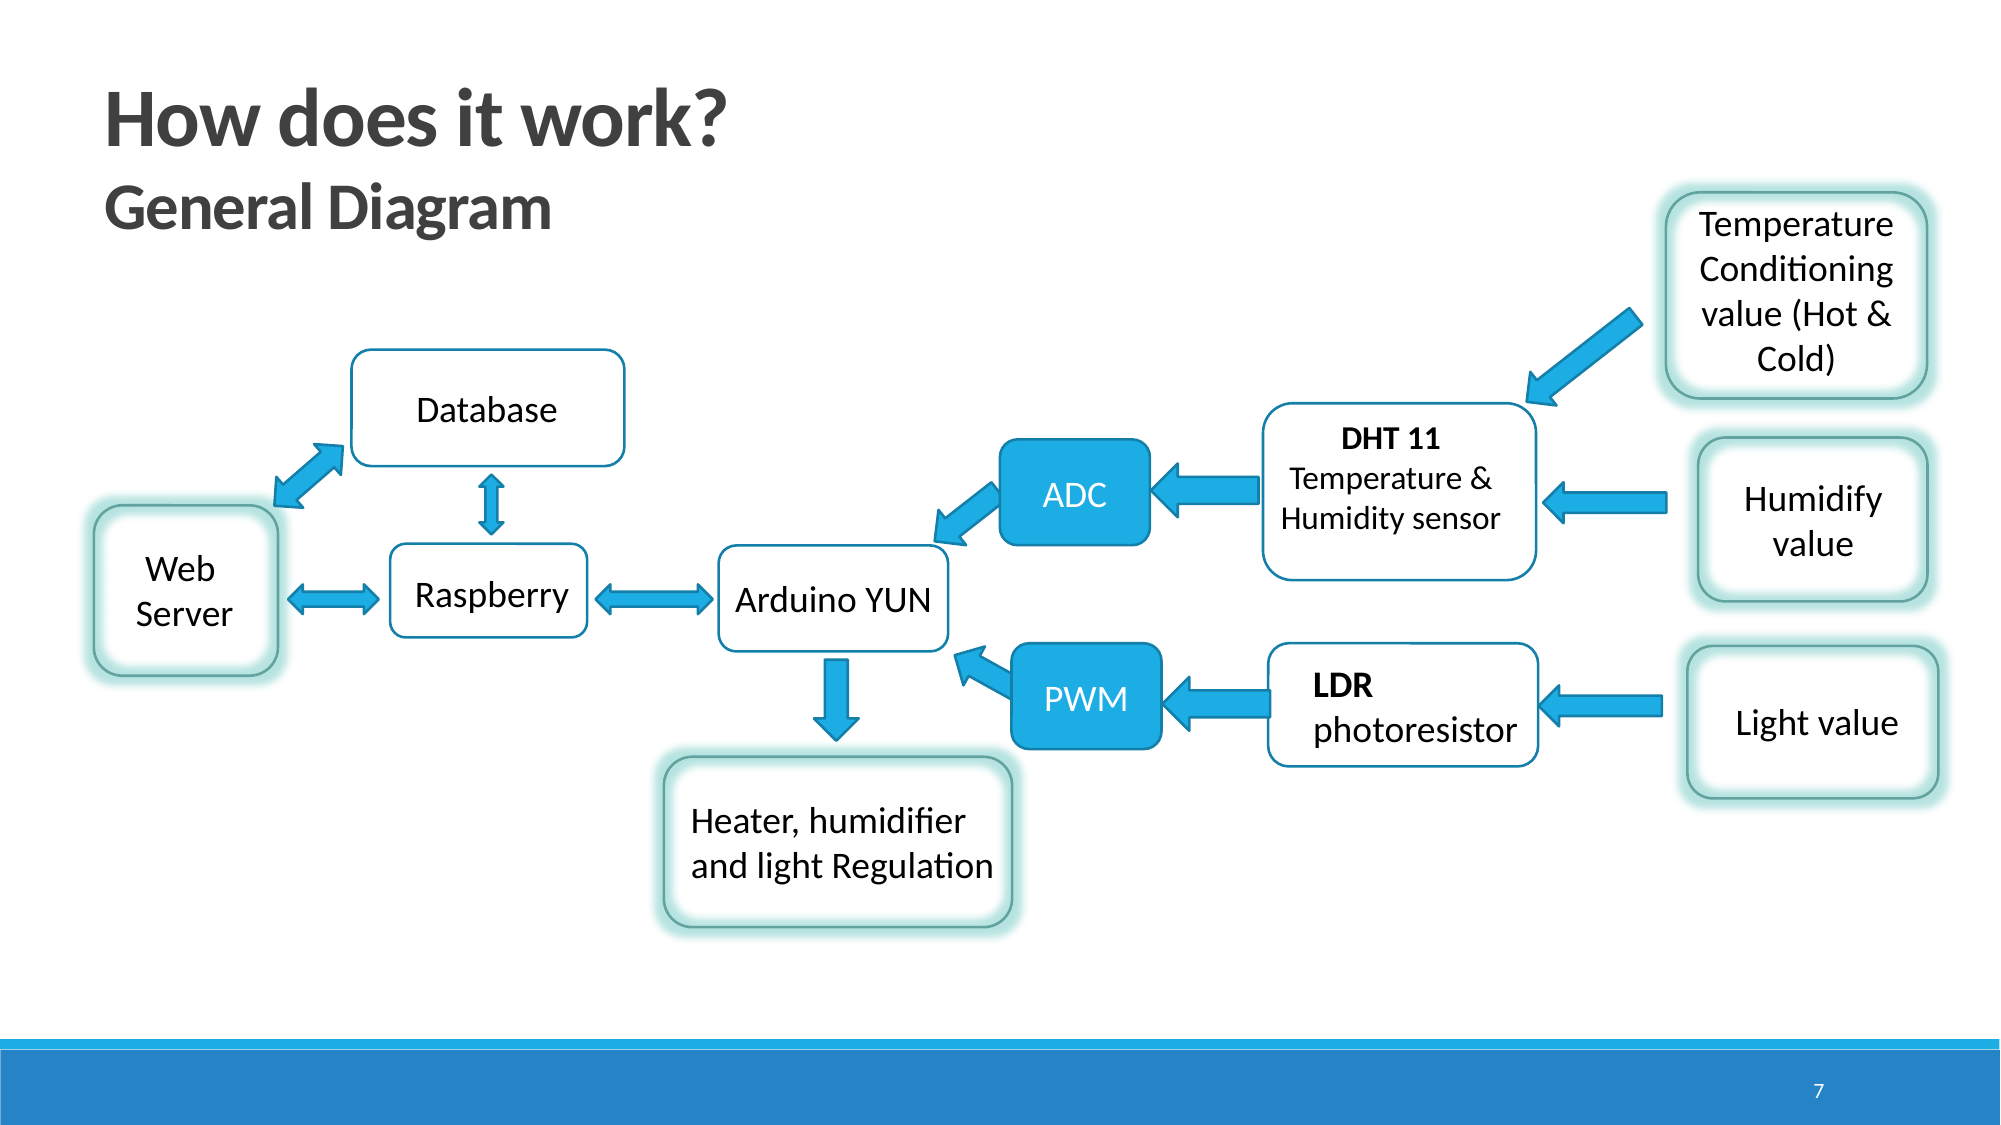

How does it work?
General Diagram
Temperature Conditioning value (Hot & Cold)

Database

DHT 11
Temperature &
Humidity sensor

ADC

Humidify
value

Web
Server

Raspberry
Arduino YUN

PWM

LDR
photoresistor

Light value

Heater, humidifier and light Regulation
7